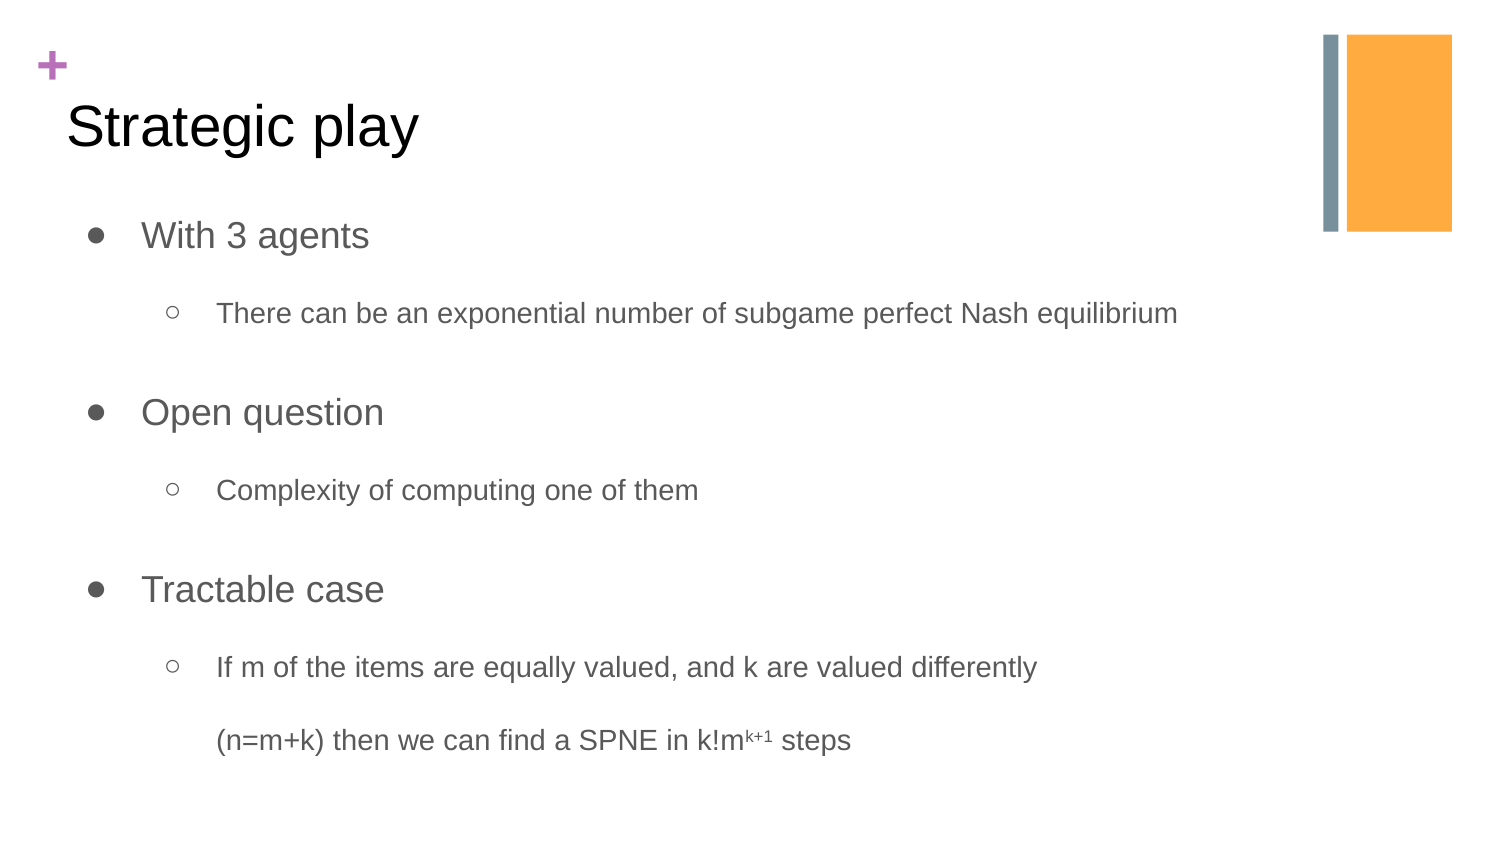

# Strategic play
With 3 agents
There can be an exponential number of subgame perfect Nash equilibrium

Open question
Complexity of computing one of them

Tractable case
If m of the items are equally valued, and k are valued differently
	(n=m+k) then we can find a SPNE in k!mk+1 steps